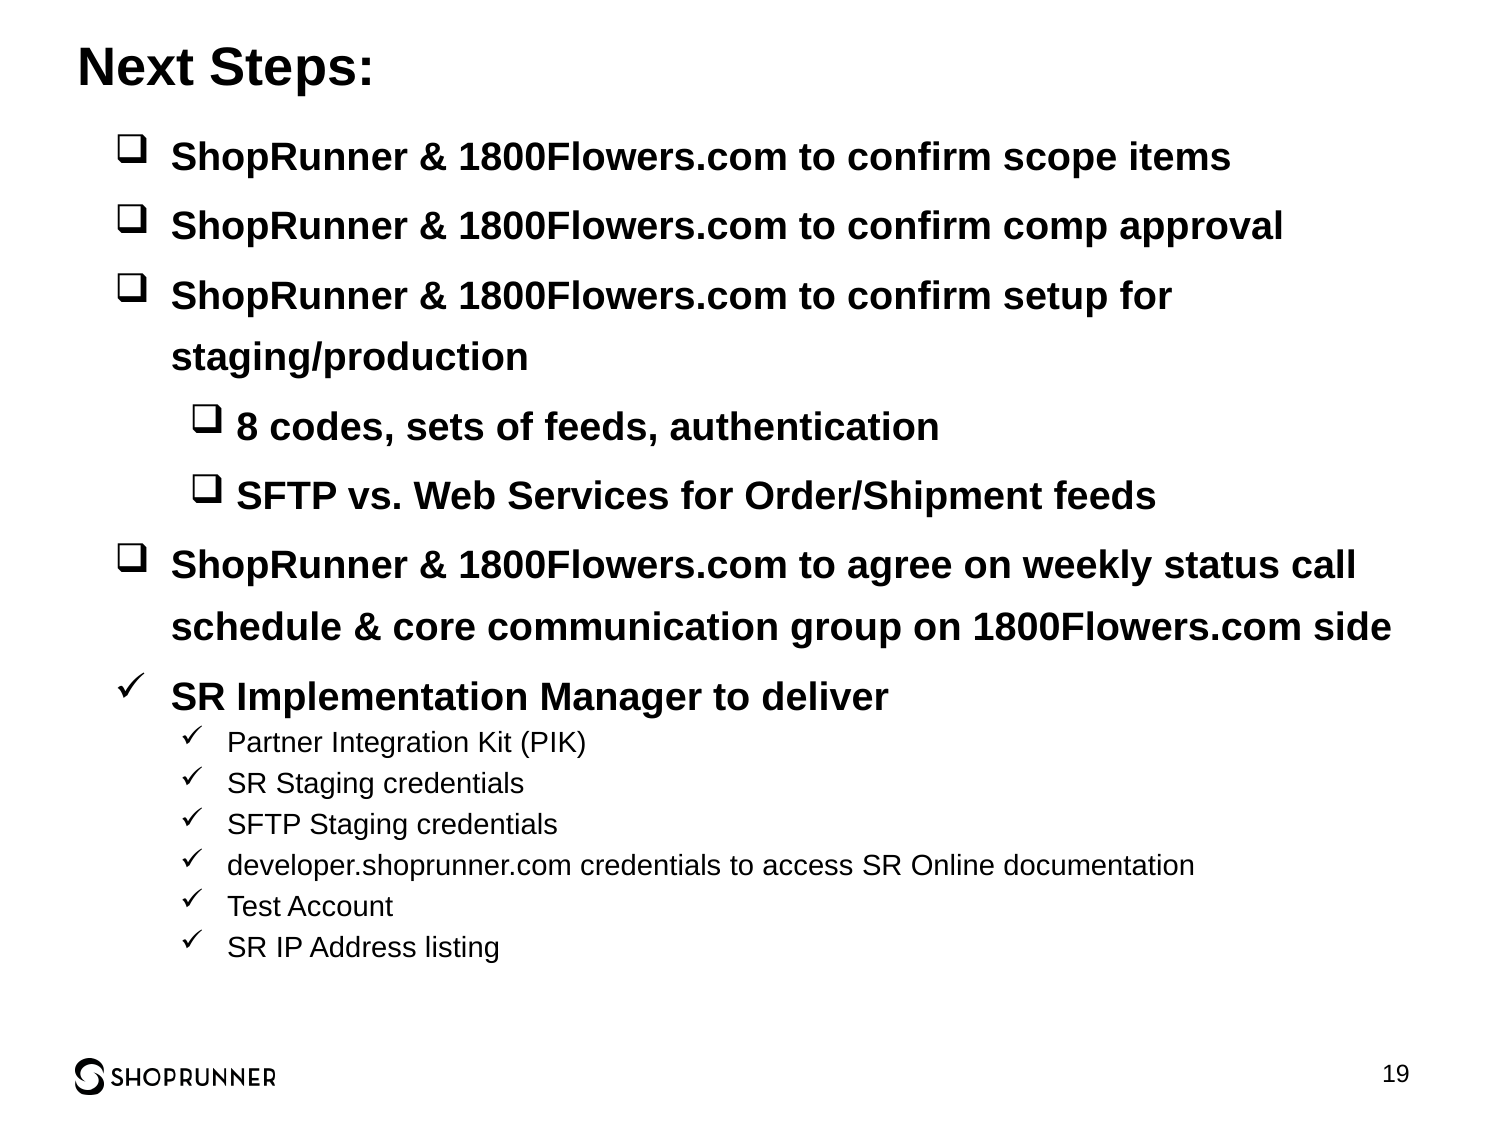

Next Steps:
ShopRunner & 1800Flowers.com to confirm scope items
ShopRunner & 1800Flowers.com to confirm comp approval
ShopRunner & 1800Flowers.com to confirm setup for staging/production
8 codes, sets of feeds, authentication
SFTP vs. Web Services for Order/Shipment feeds
ShopRunner & 1800Flowers.com to agree on weekly status call schedule & core communication group on 1800Flowers.com side
SR Implementation Manager to deliver
Partner Integration Kit (PIK)
SR Staging credentials
SFTP Staging credentials
developer.shoprunner.com credentials to access SR Online documentation
Test Account
SR IP Address listing

19